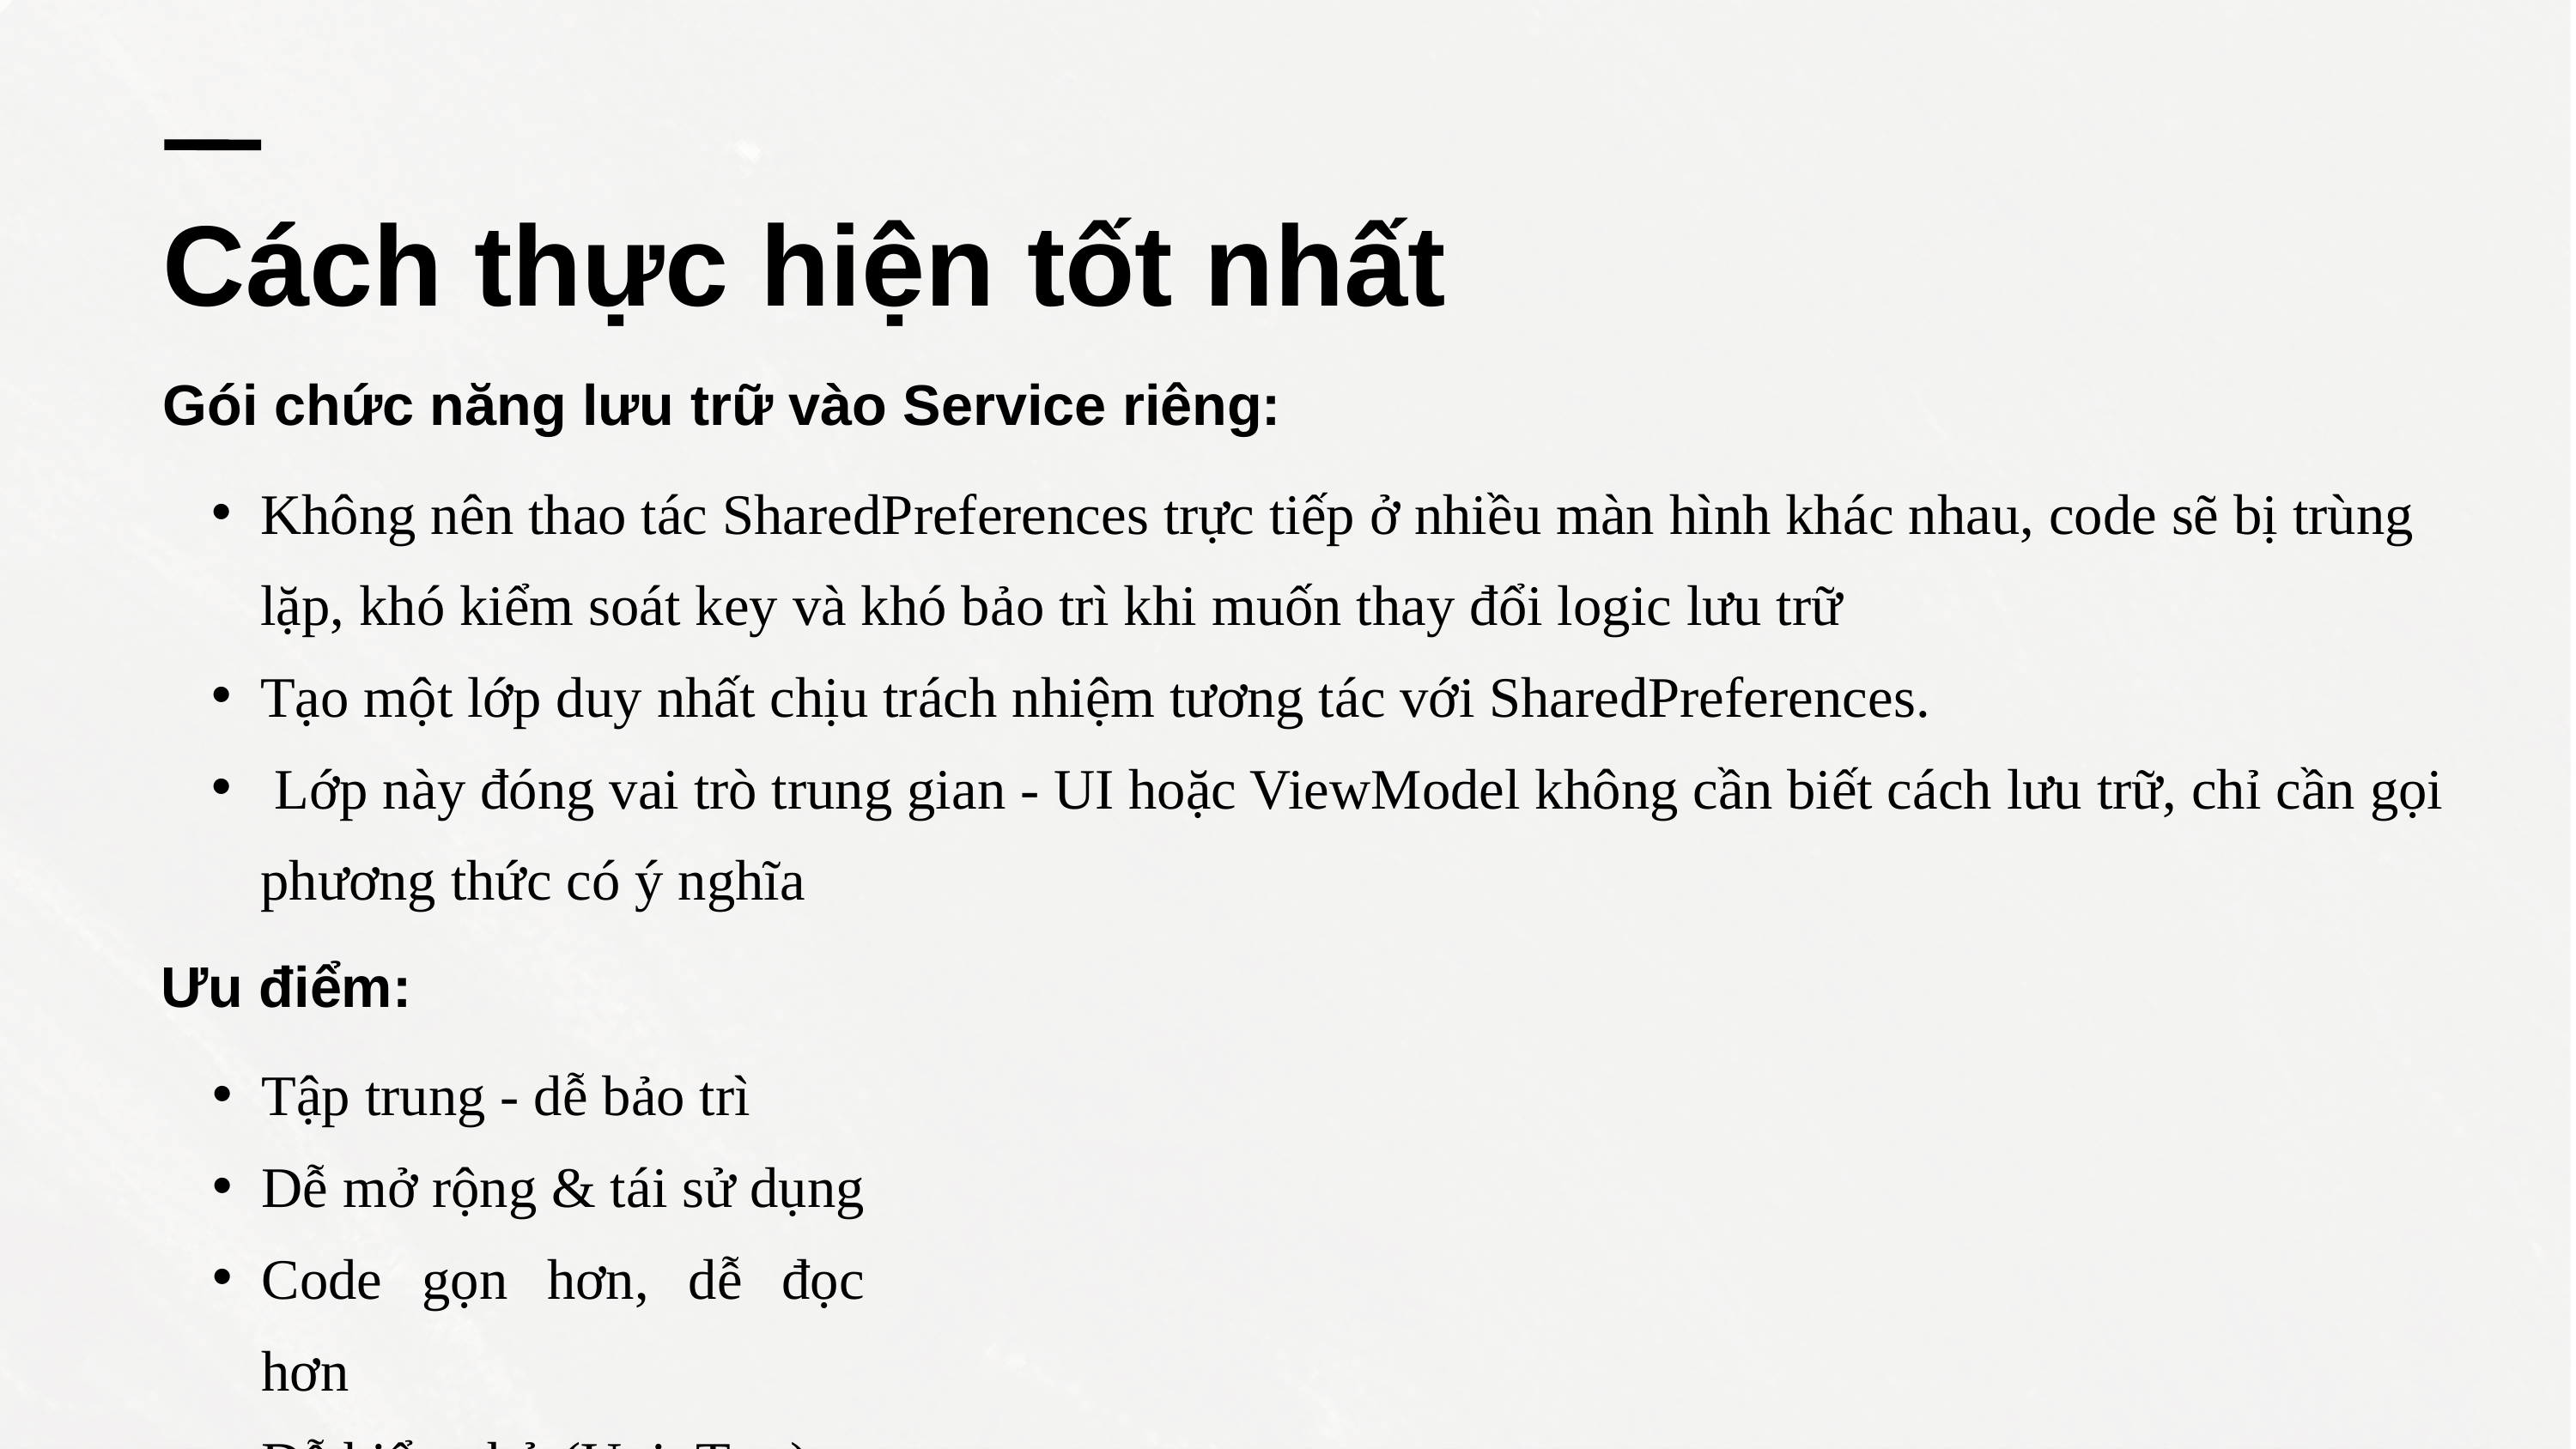

Cách thực hiện tốt nhất
Gói chức năng lưu trữ vào Service riêng:
Không nên thao tác SharedPreferences trực tiếp ở nhiều màn hình khác nhau, code sẽ bị trùng lặp, khó kiểm soát key và khó bảo trì khi muốn thay đổi logic lưu trữ
Tạo một lớp duy nhất chịu trách nhiệm tương tác với SharedPreferences.
 Lớp này đóng vai trò trung gian - UI hoặc ViewModel không cần biết cách lưu trữ, chỉ cần gọi phương thức có ý nghĩa
Ưu điểm:
Tập trung - dễ bảo trì
Dễ mở rộng & tái sử dụng
Code gọn hơn, dễ đọc hơn
Dễ kiểm thử (Unit Test)